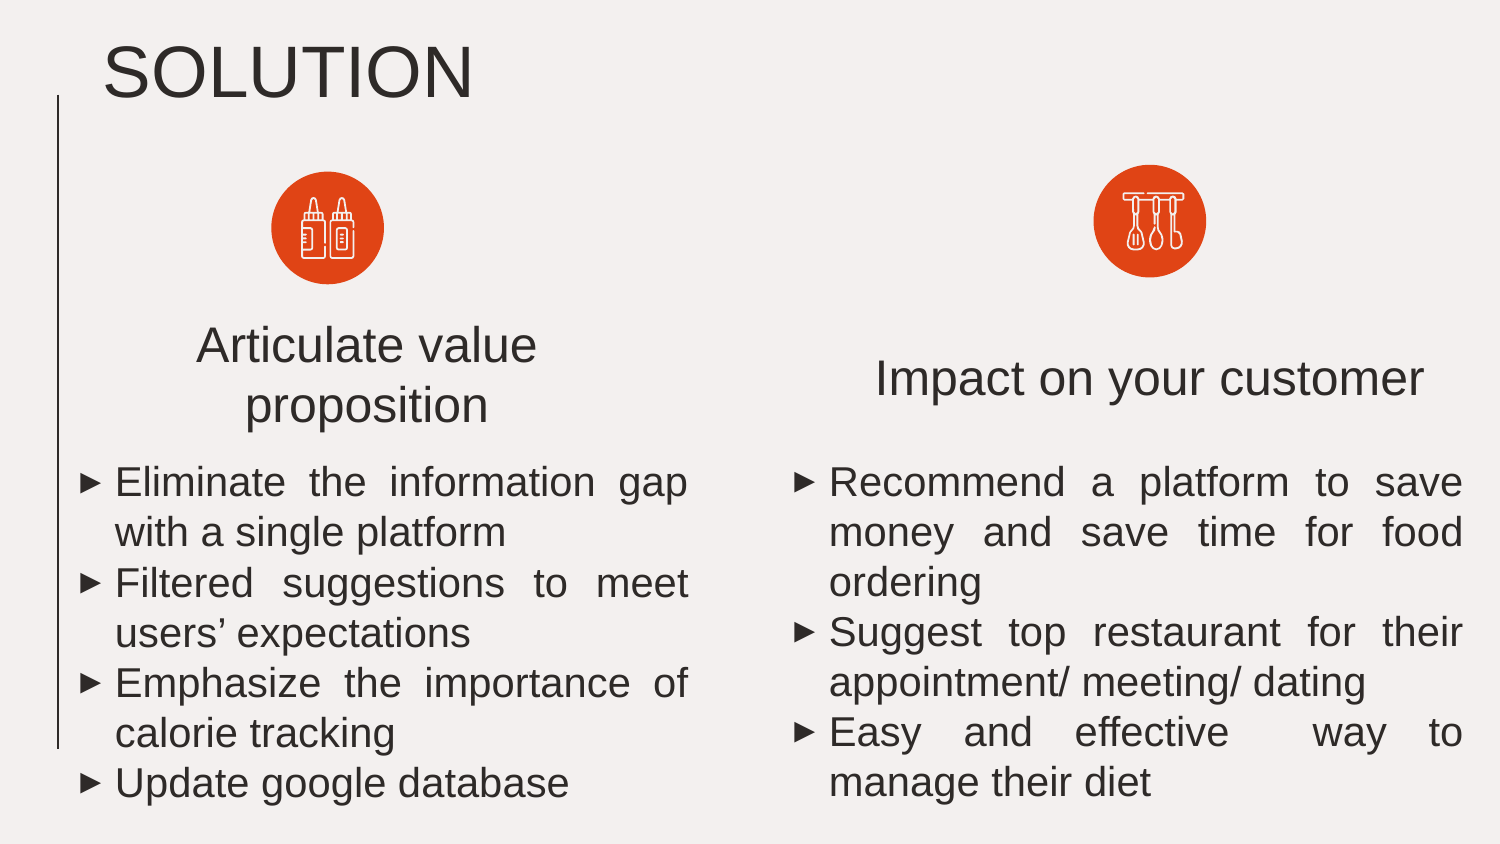

# SOLUTION

Impact on your customer
Articulate value proposition

Recommend a platform to save money and save time for food ordering
Suggest top restaurant for their appointment/ meeting/ dating
Easy and effective  way to manage their diet
Eliminate the information gap with a single platform
Filtered suggestions to meet users’ expectations
Emphasize the importance of calorie tracking
Update google database